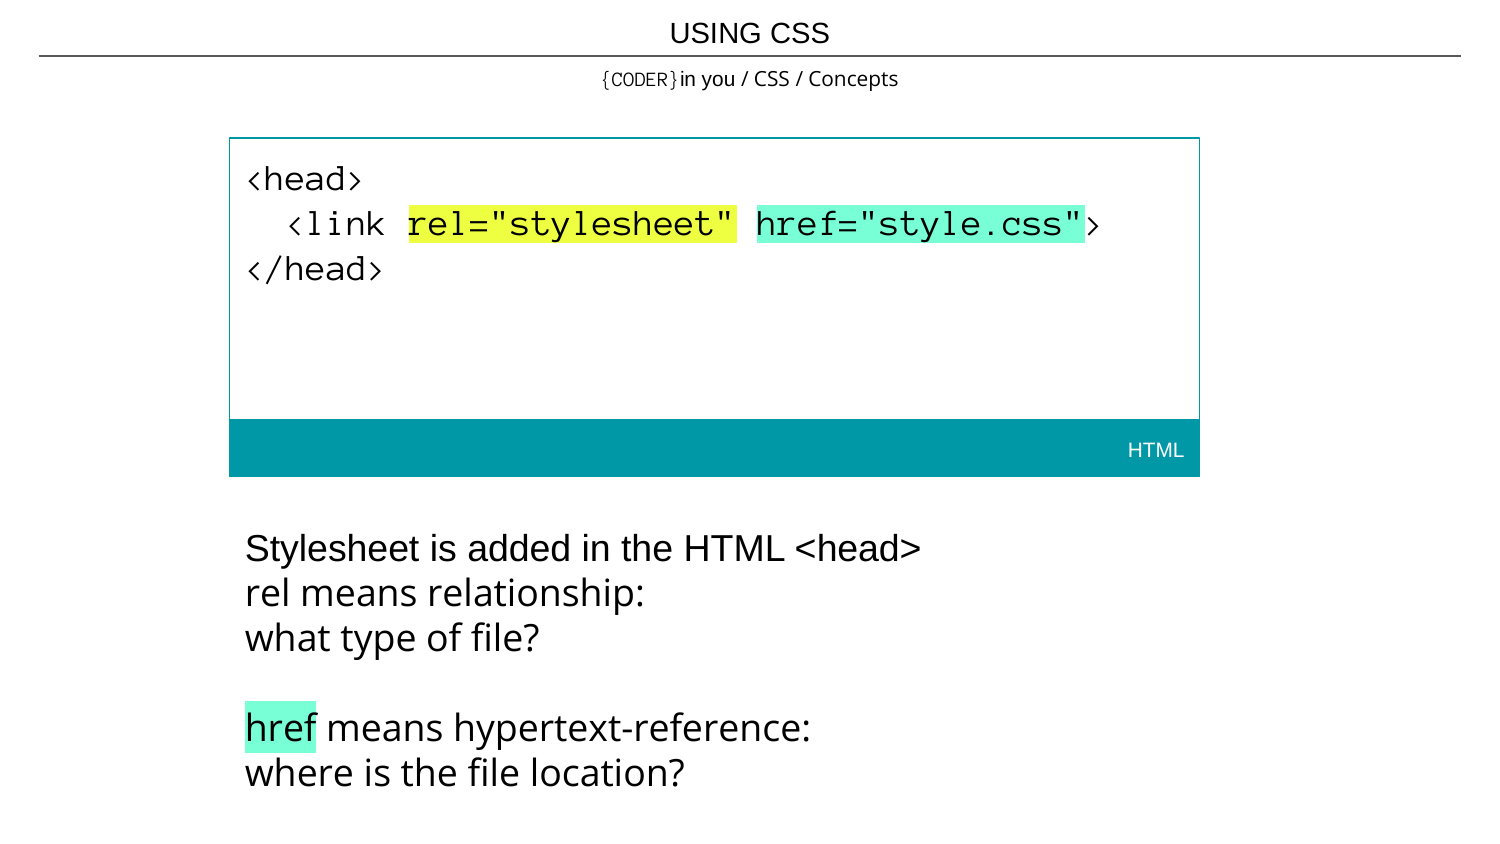

USING CSS
{CODER}in you / CSS / Concepts
<head>
  <link rel="stylesheet" href="style.css">
</head>
HTML
Stylesheet is added in the HTML <head>
rel means relationship:
what type of file?

href means hypertext-reference:
where is the file location?